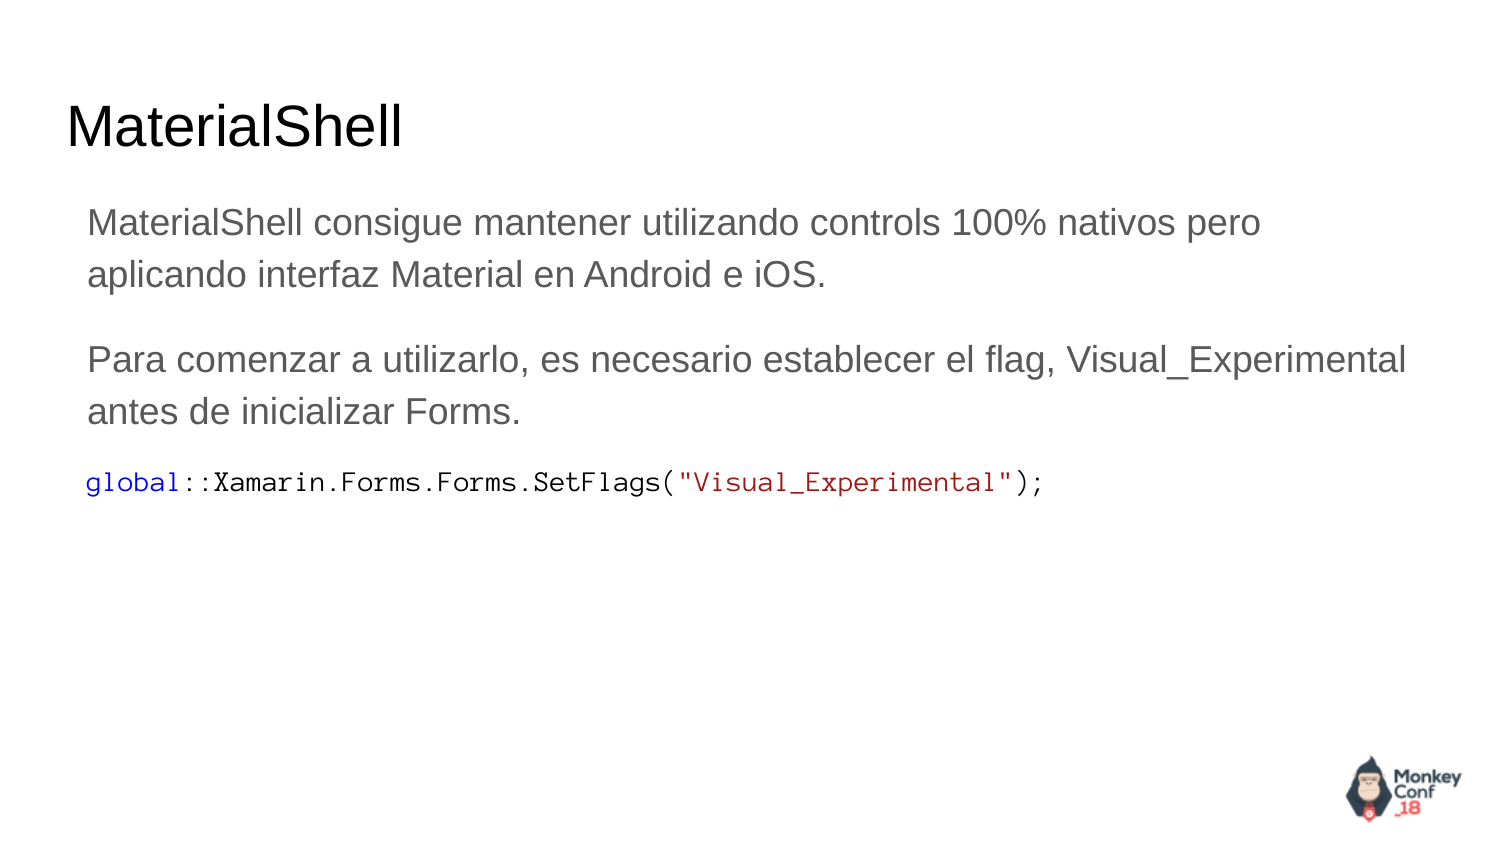

# MaterialShell
MaterialShell consigue mantener utilizando controls 100% nativos pero aplicando interfaz Material en Android e iOS.
Para comenzar a utilizarlo, es necesario establecer el flag, Visual_Experimental antes de inicializar Forms.
global::Xamarin.Forms.Forms.SetFlags("Visual_Experimental");